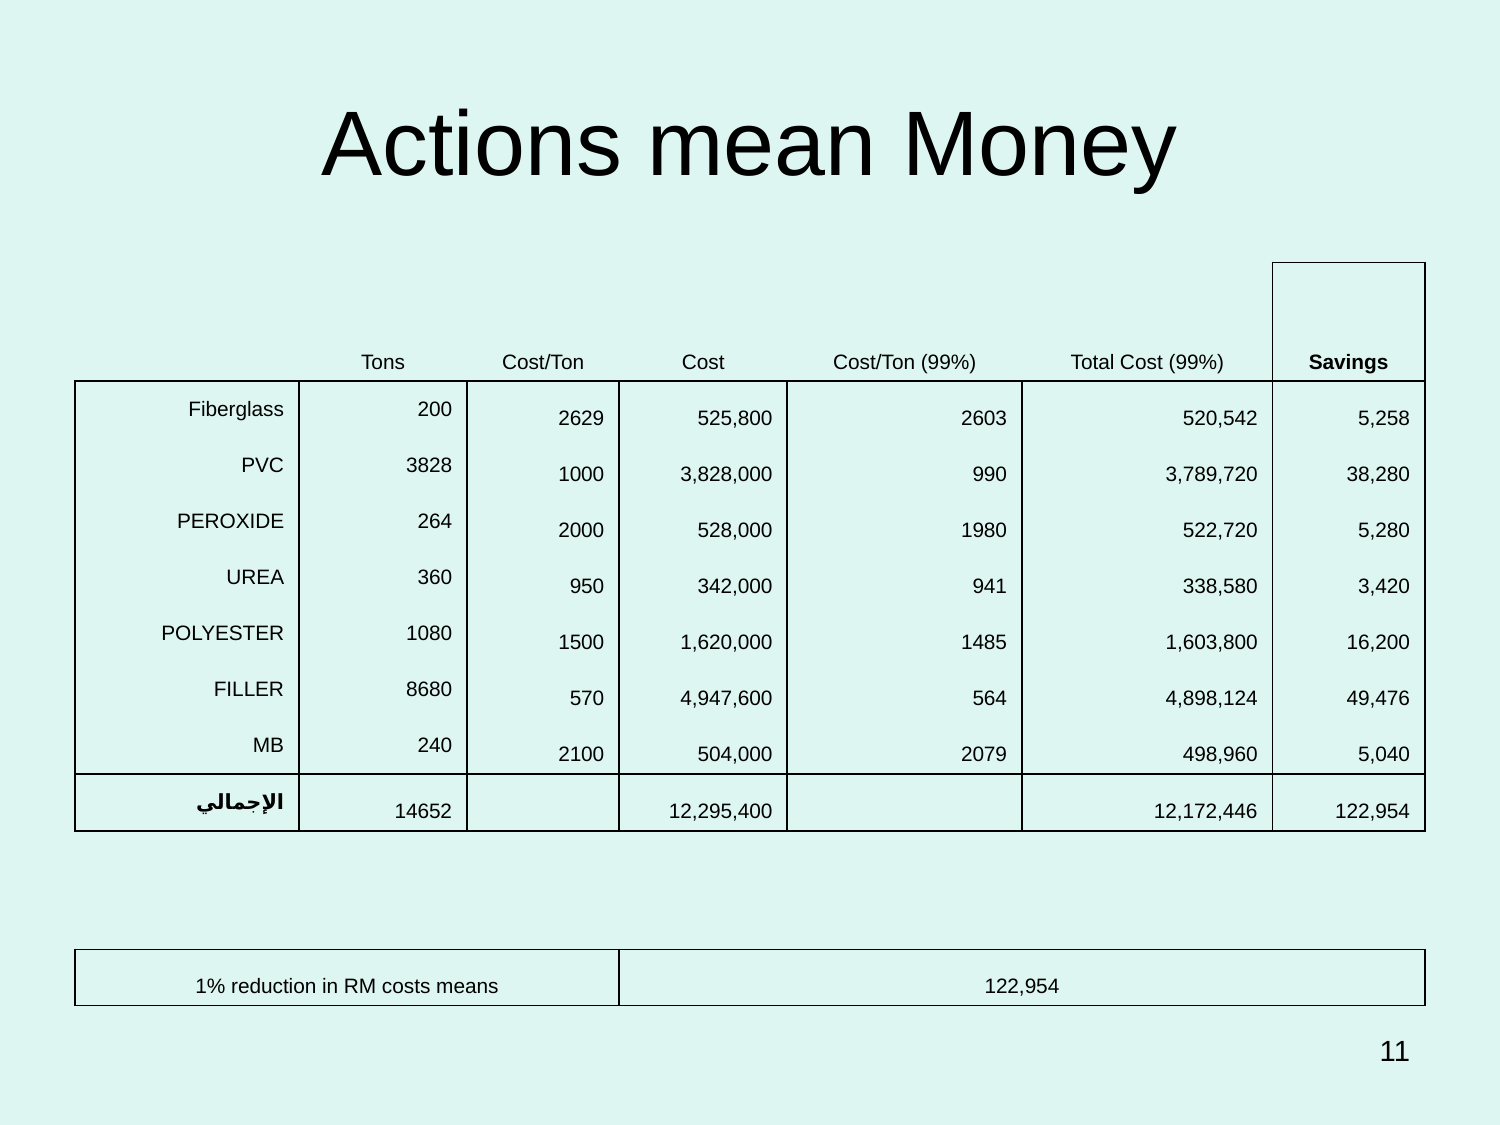

# Actions mean Money
|  | Tons | Cost/Ton | Cost | Cost/Ton (99%) | Total Cost (99%) | Savings |
| --- | --- | --- | --- | --- | --- | --- |
| Fiberglass | 200 | 2629 | 525,800 | 2603 | 520,542 | 5,258 |
| PVC | 3828 | 1000 | 3,828,000 | 990 | 3,789,720 | 38,280 |
| PEROXIDE | 264 | 2000 | 528,000 | 1980 | 522,720 | 5,280 |
| UREA | 360 | 950 | 342,000 | 941 | 338,580 | 3,420 |
| POLYESTER | 1080 | 1500 | 1,620,000 | 1485 | 1,603,800 | 16,200 |
| FILLER | 8680 | 570 | 4,947,600 | 564 | 4,898,124 | 49,476 |
| MB | 240 | 2100 | 504,000 | 2079 | 498,960 | 5,040 |
| الإجمالي | 14652 |  | 12,295,400 |  | 12,172,446 | 122,954 |
|  |  |  |  |  |  |  |
| 1% reduction in RM costs means |  |  | 122,954 |  |  |  |
11